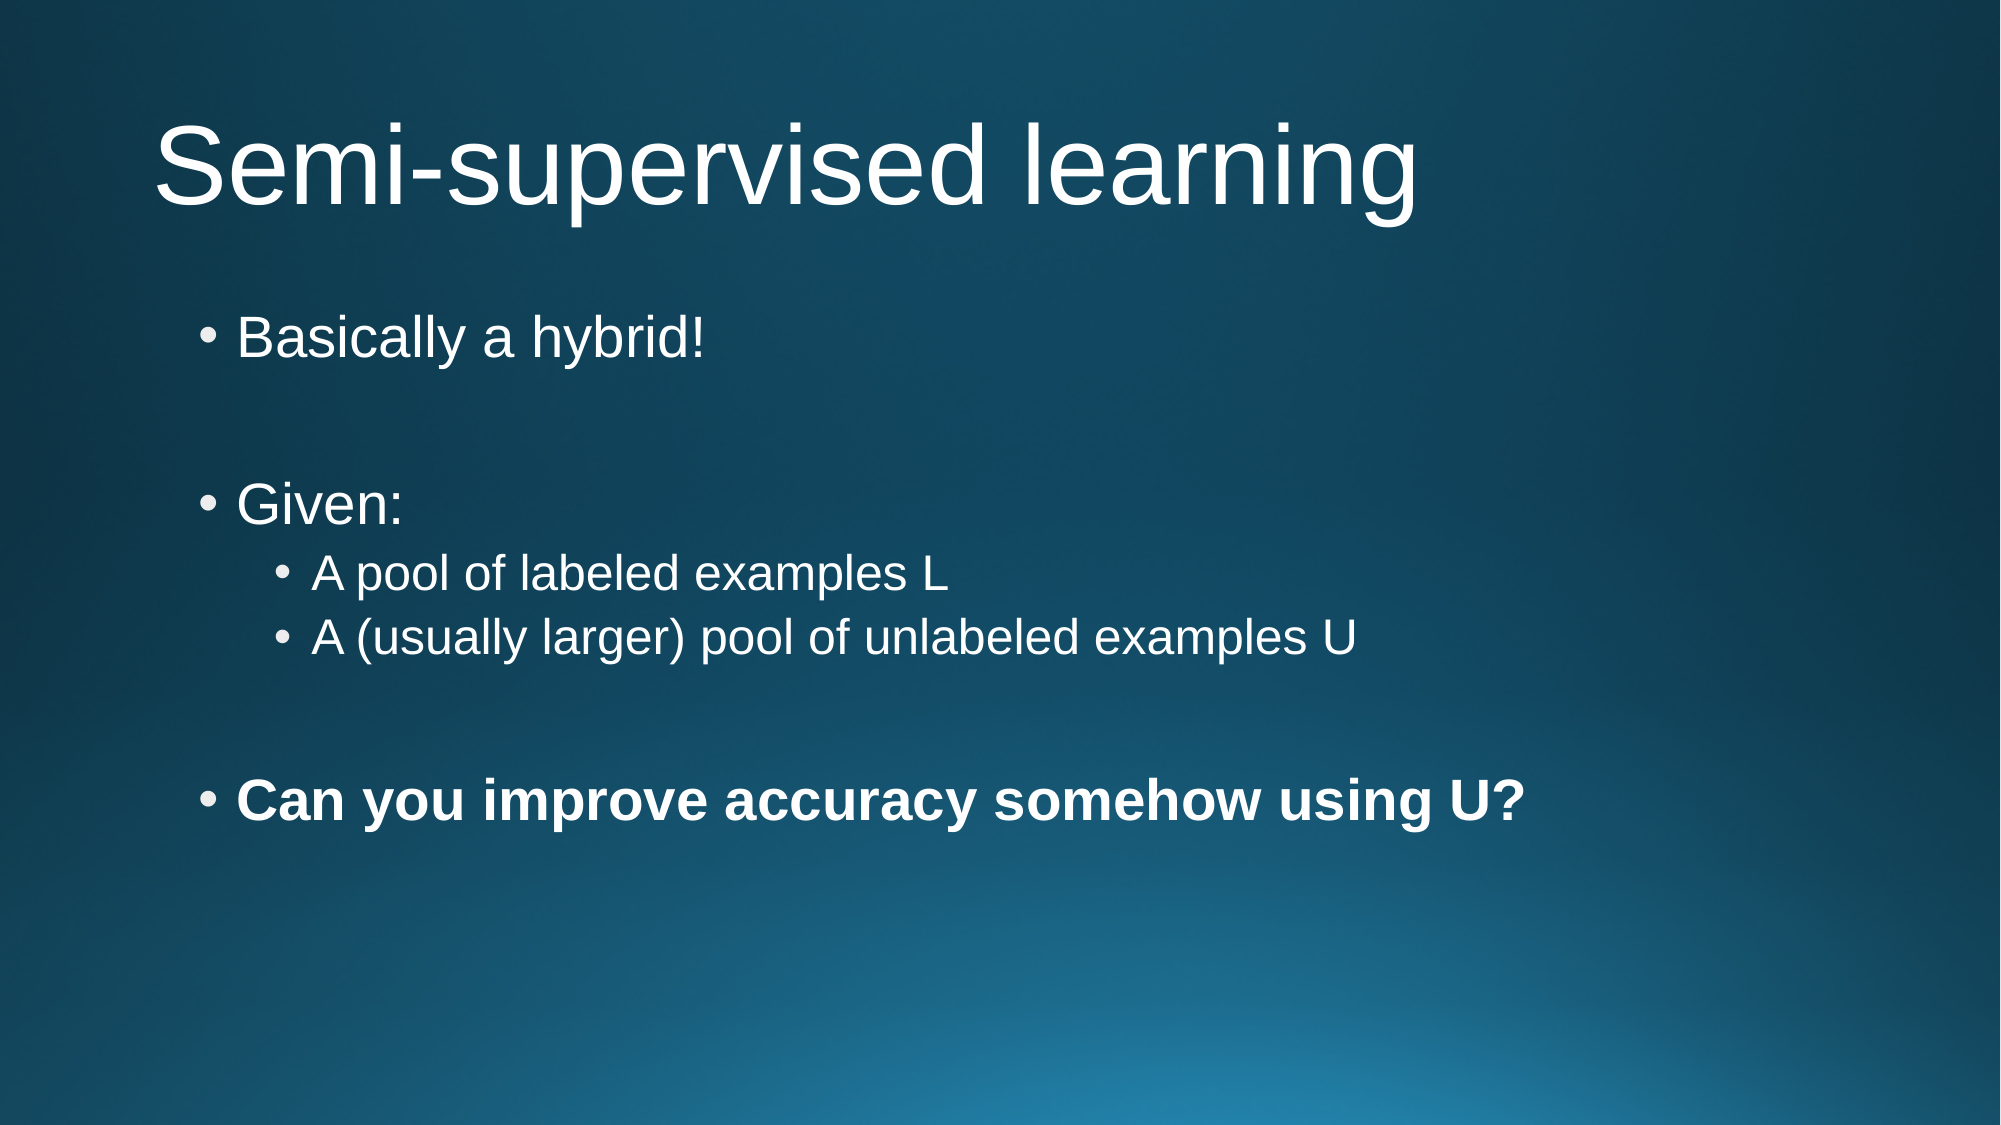

# Semi-supervised learning
Basically a hybrid!

Given:
A pool of labeled examples L
A (usually larger) pool of unlabeled examples U

Can you improve accuracy somehow using U?